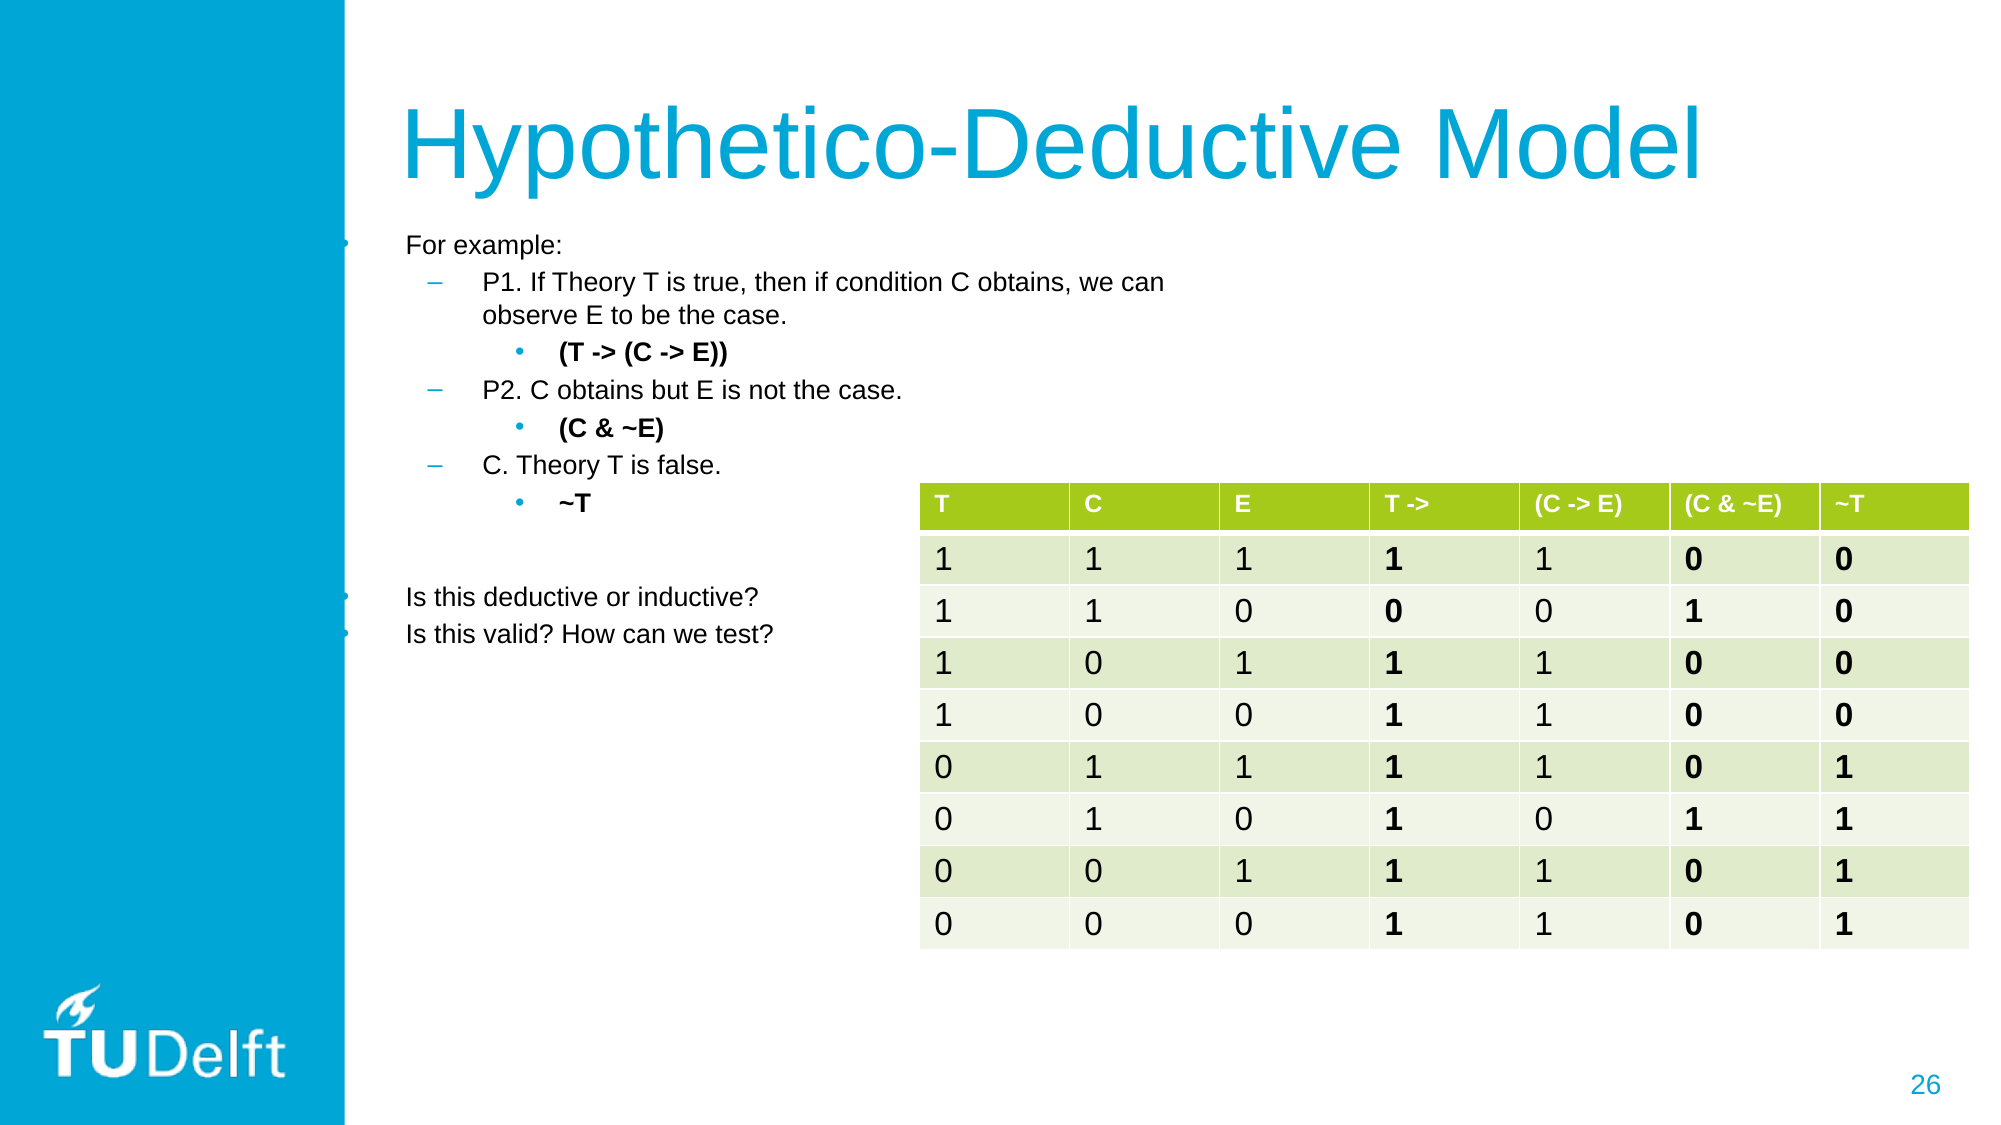

# Hypothetico-Deductive Model

For example:
P1. If Theory T is true, then if condition C obtains, we can observe E to be the case.
(T -> (C -> E))
P2. C obtains but E is not the case.
(C & ~E)
C. Theory T is false.
~T

Is this deductive or inductive?
Is this valid? How can we test?

| T | C | E | T -> | (C -> E) | (C & ~E) | ~T |
| --- | --- | --- | --- | --- | --- | --- |
| 1 | 1 | 1 | 1 | 1 | 0 | 0 |
| 1 | 1 | 0 | 0 | 0 | 1 | 0 |
| 1 | 0 | 1 | 1 | 1 | 0 | 0 |
| 1 | 0 | 0 | 1 | 1 | 0 | 0 |
| 0 | 1 | 1 | 1 | 1 | 0 | 1 |
| 0 | 1 | 0 | 1 | 0 | 1 | 1 |
| 0 | 0 | 1 | 1 | 1 | 0 | 1 |
| 0 | 0 | 0 | 1 | 1 | 0 | 1 |